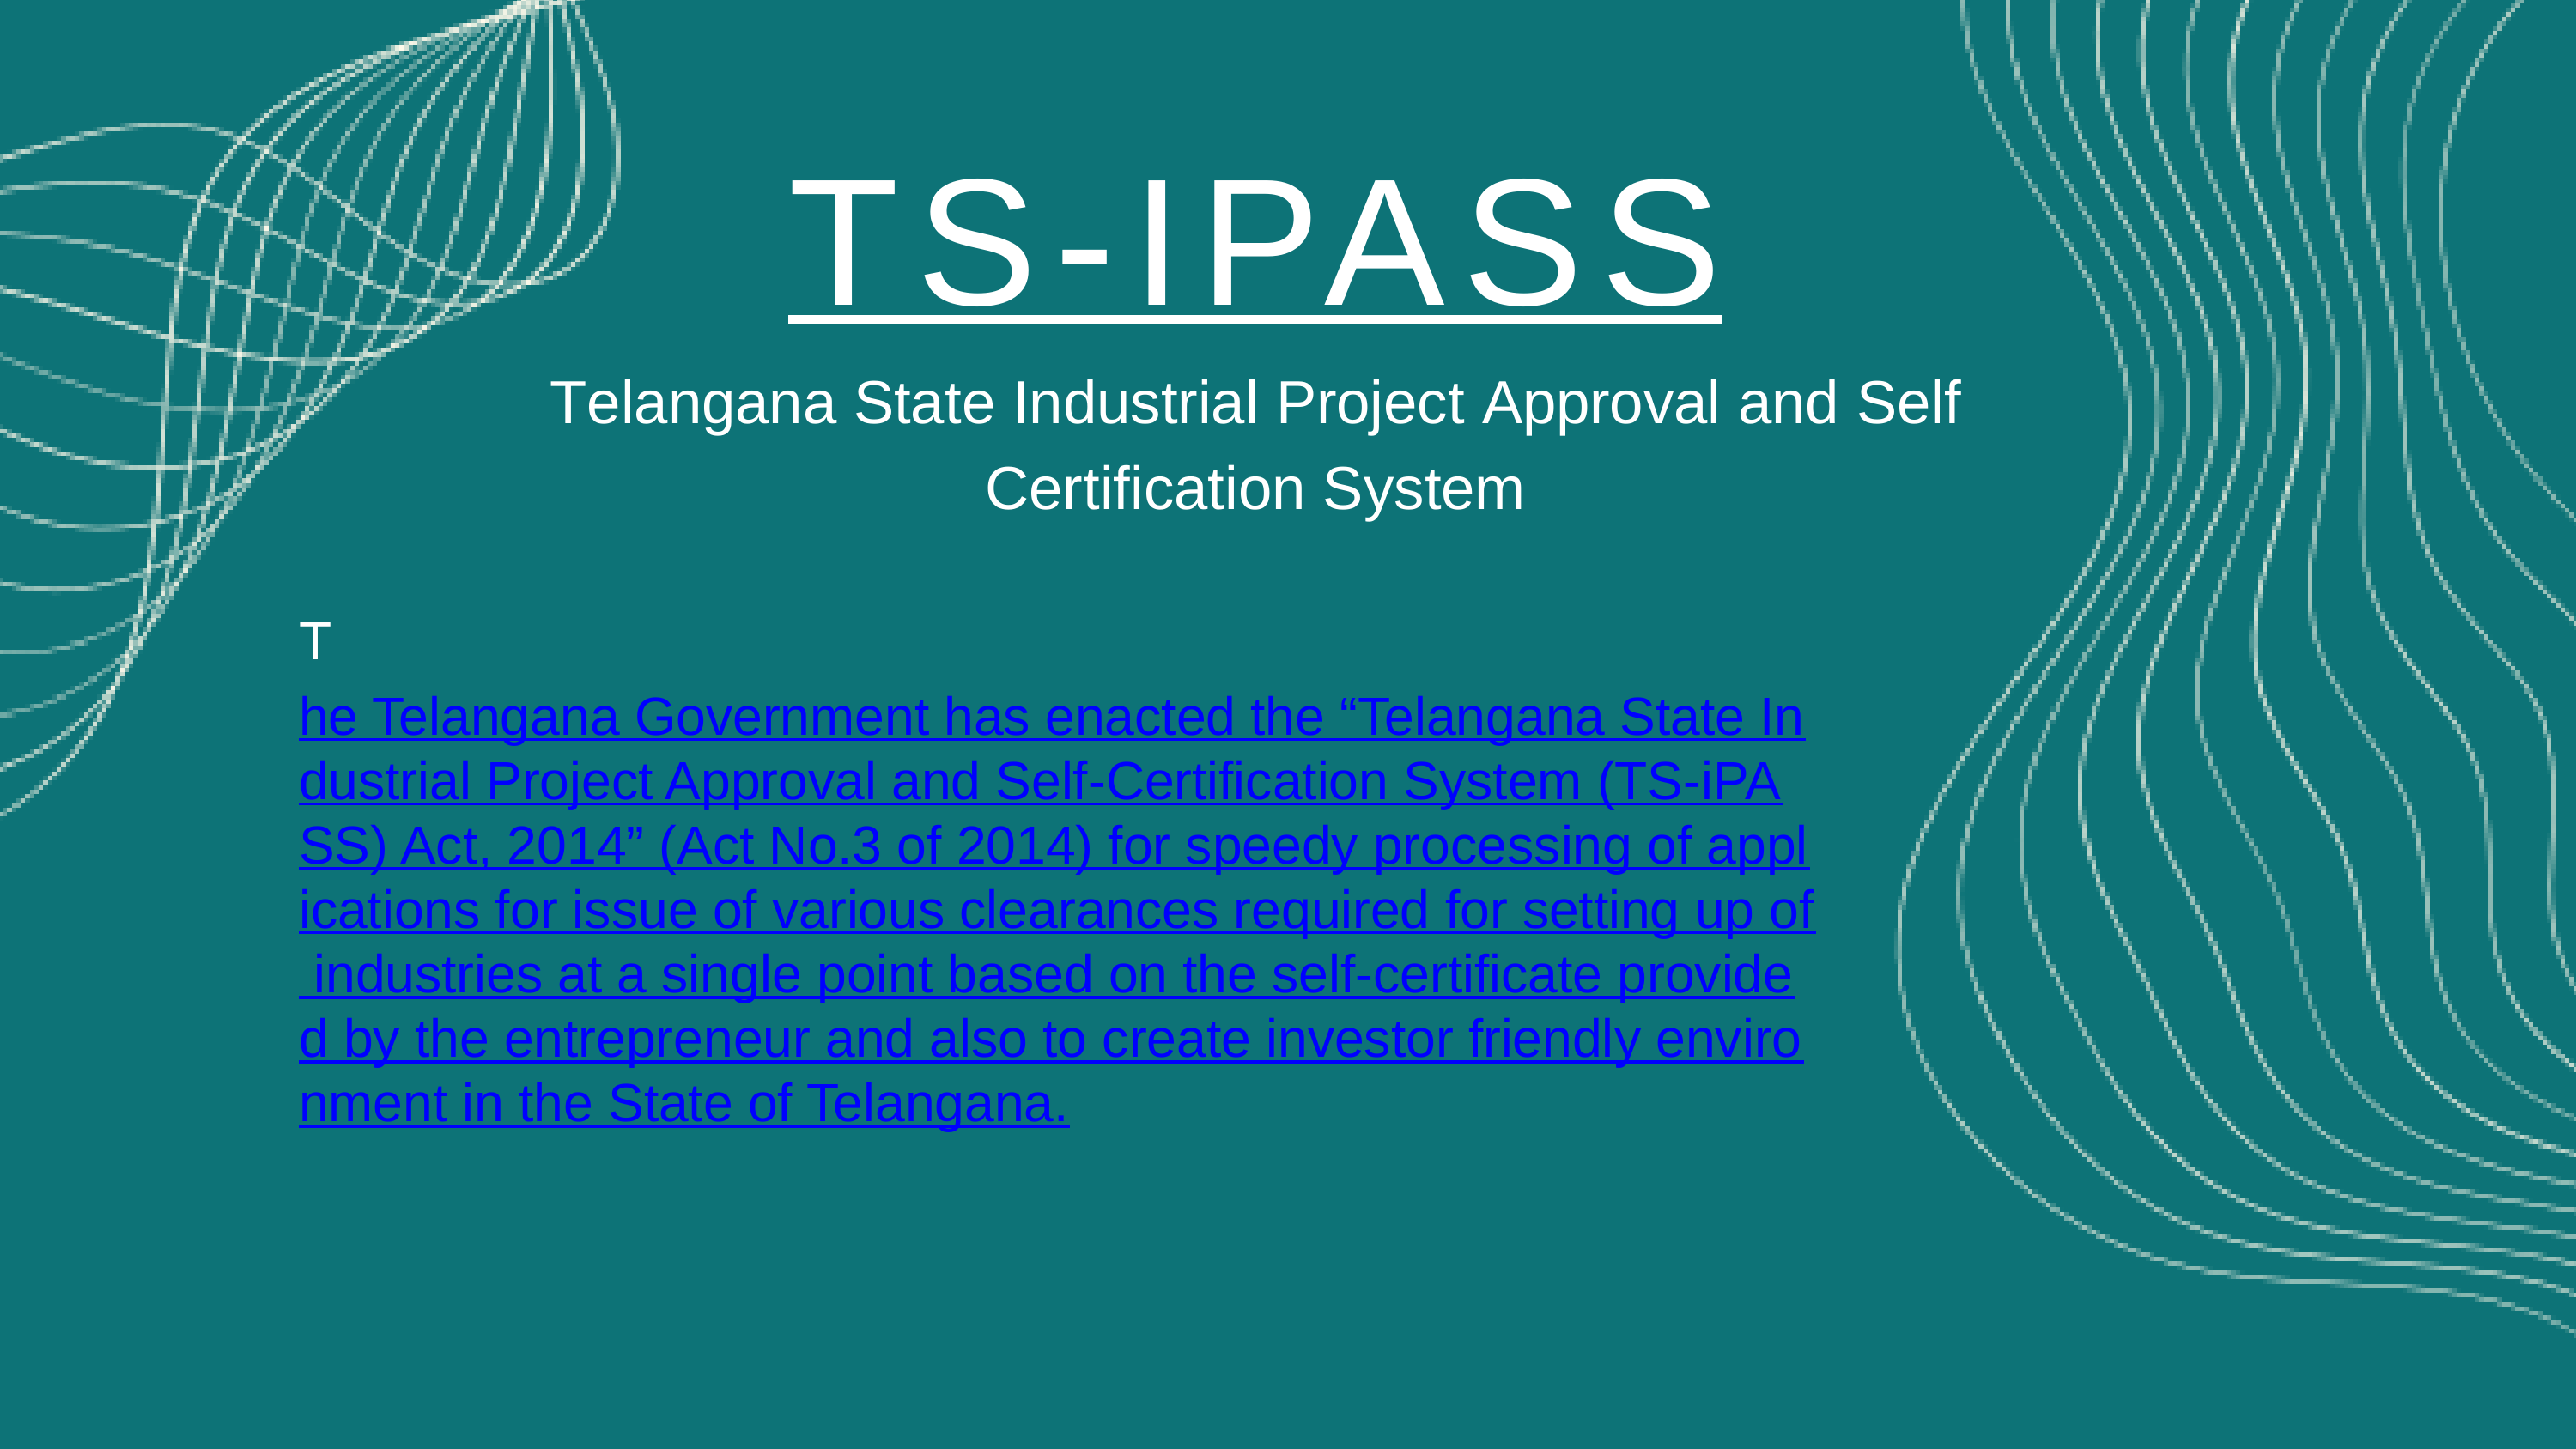

TS-IPASS
Telangana State Industrial Project Approval and Self Certification System
The Telangana Government has enacted the “Telangana State Industrial Project Approval and Self-Certification System (TS-iPASS) Act, 2014” (Act No.3 of 2014) for speedy processing of applications for issue of various clearances required for setting up of industries at a single point based on the self-certificate provided by the entrepreneur and also to create investor friendly environment in the State of Telangana.